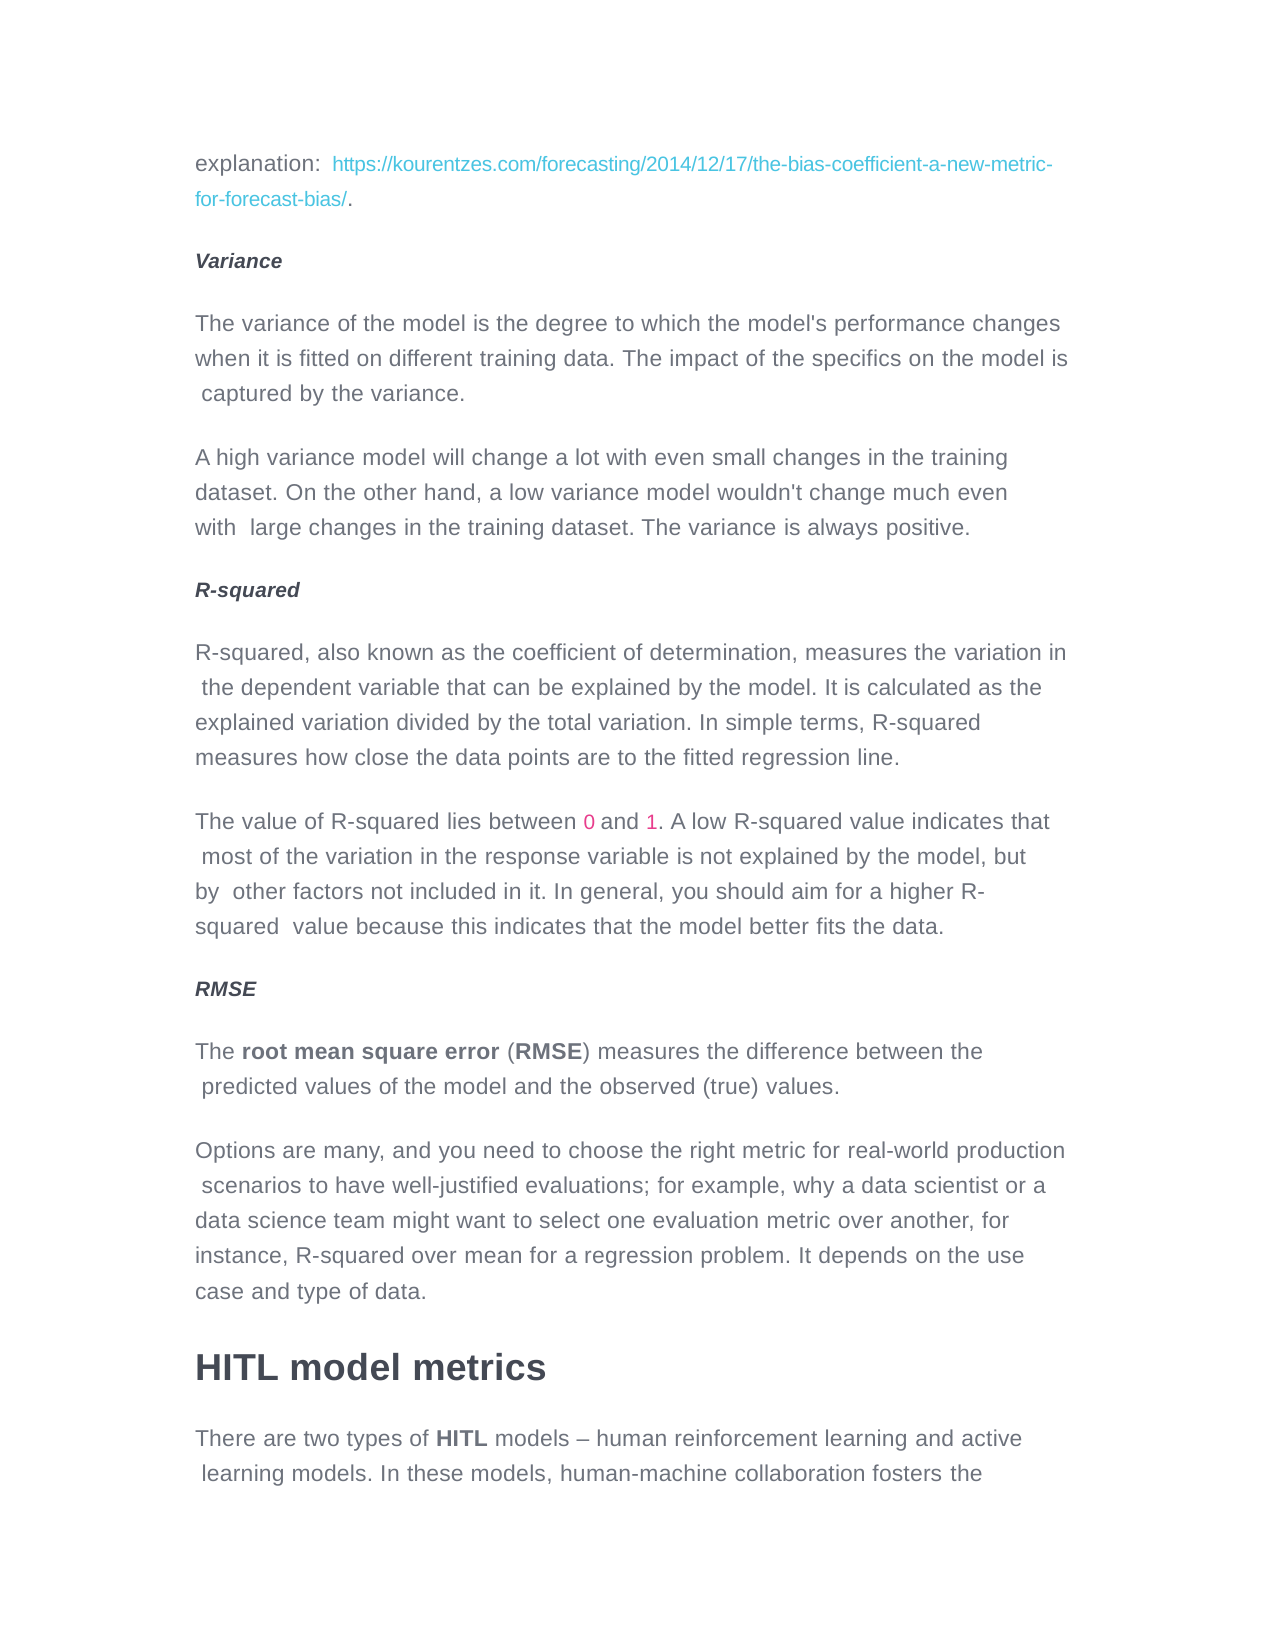

explanation: https://kourentzes.com/forecasting/2014/12/17/the-bias-coefficient-a-new-metric-  for-forecast-bias/.

Variance

The variance of the model is the degree to which the model's performance changes  when it is fitted on different training data. The impact of the specifics on the model is  captured by the variance.

A high variance model will change a lot with even small changes in the training  dataset. On the other hand, a low variance model wouldn't change much even with  large changes in the training dataset. The variance is always positive.

R-squared

R-squared, also known as the coefficient of determination, measures the variation in  the dependent variable that can be explained by the model. It is calculated as the  explained variation divided by the total variation. In simple terms, R-squared  measures how close the data points are to the fitted regression line.

The value of R-squared lies between 0 and 1. A low R-squared value indicates that  most of the variation in the response variable is not explained by the model, but by  other factors not included in it. In general, you should aim for a higher R-squared  value because this indicates that the model better fits the data.

RMSE

The root mean square error (RMSE) measures the difference between the  predicted values of the model and the observed (true) values.

Options are many, and you need to choose the right metric for real-world production  scenarios to have well-justified evaluations; for example, why a data scientist or a  data science team might want to select one evaluation metric over another, for  instance, R-squared over mean for a regression problem. It depends on the use  case and type of data.

HITL model metrics
There are two types of HITL models – human reinforcement learning and active  learning models. In these models, human-machine collaboration fosters the